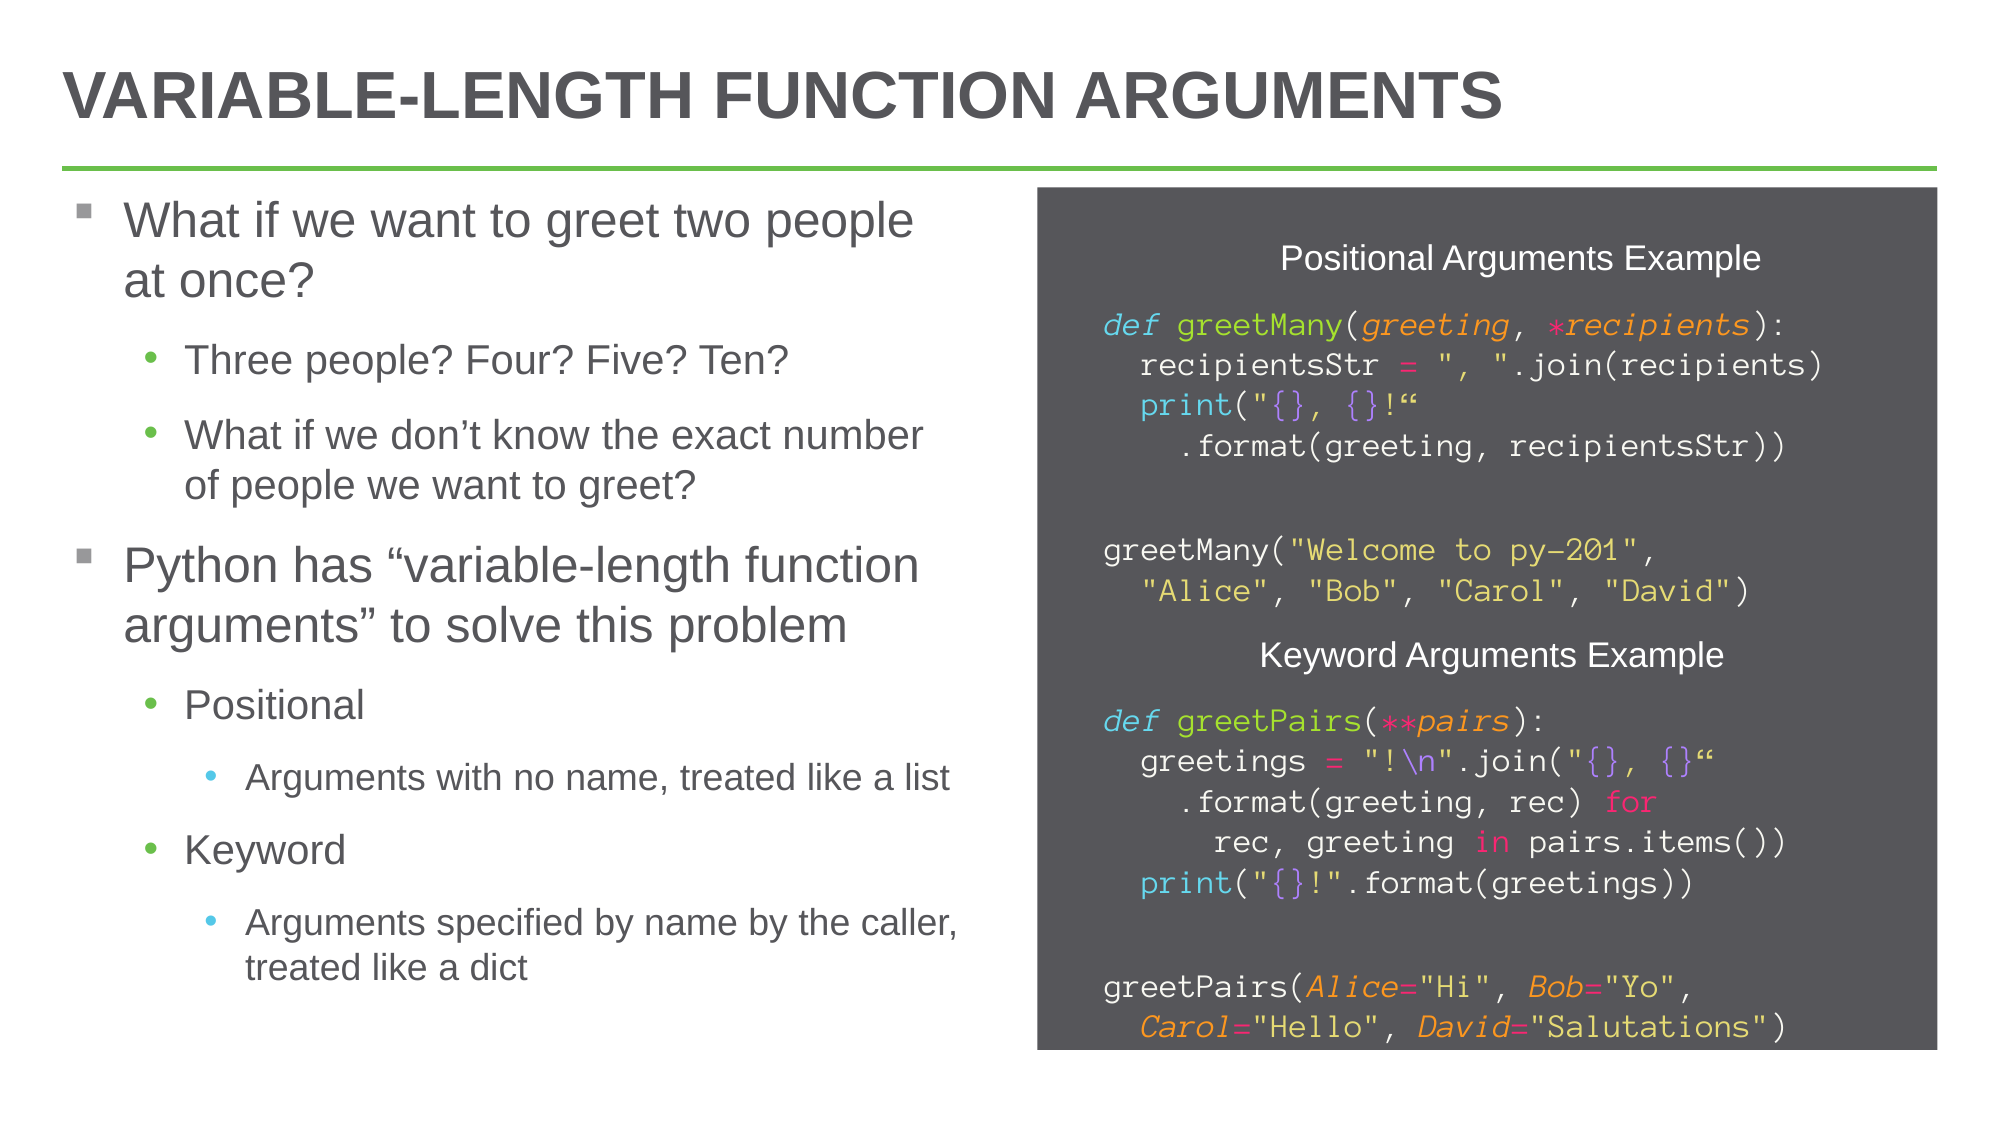

# Variable-length Function arguments
What if we want to greet two people at once?
Three people? Four? Five? Ten?
What if we don’t know the exact number of people we want to greet?
Python has “variable-length function arguments” to solve this problem
Positional
Arguments with no name, treated like a list
Keyword
Arguments specified by name by the caller, treated like a dict
Positional Arguments Example
def greetMany(greeting, *recipients):
  recipientsStr = ", ".join(recipients)
  print("{}, {}!“
    .format(greeting, recipientsStr))
greetMany("Welcome to py-201",
  "Alice", "Bob", "Carol", "David")
Keyword Arguments Example
def greetPairs(**pairs):
  greetings = "!\n".join("{}, {}“
    .format(greeting, rec) for
      rec, greeting in pairs.items())
  print("{}!".format(greetings))
greetPairs(Alice="Hi", Bob="Yo",
  Carol="Hello", David="Salutations")